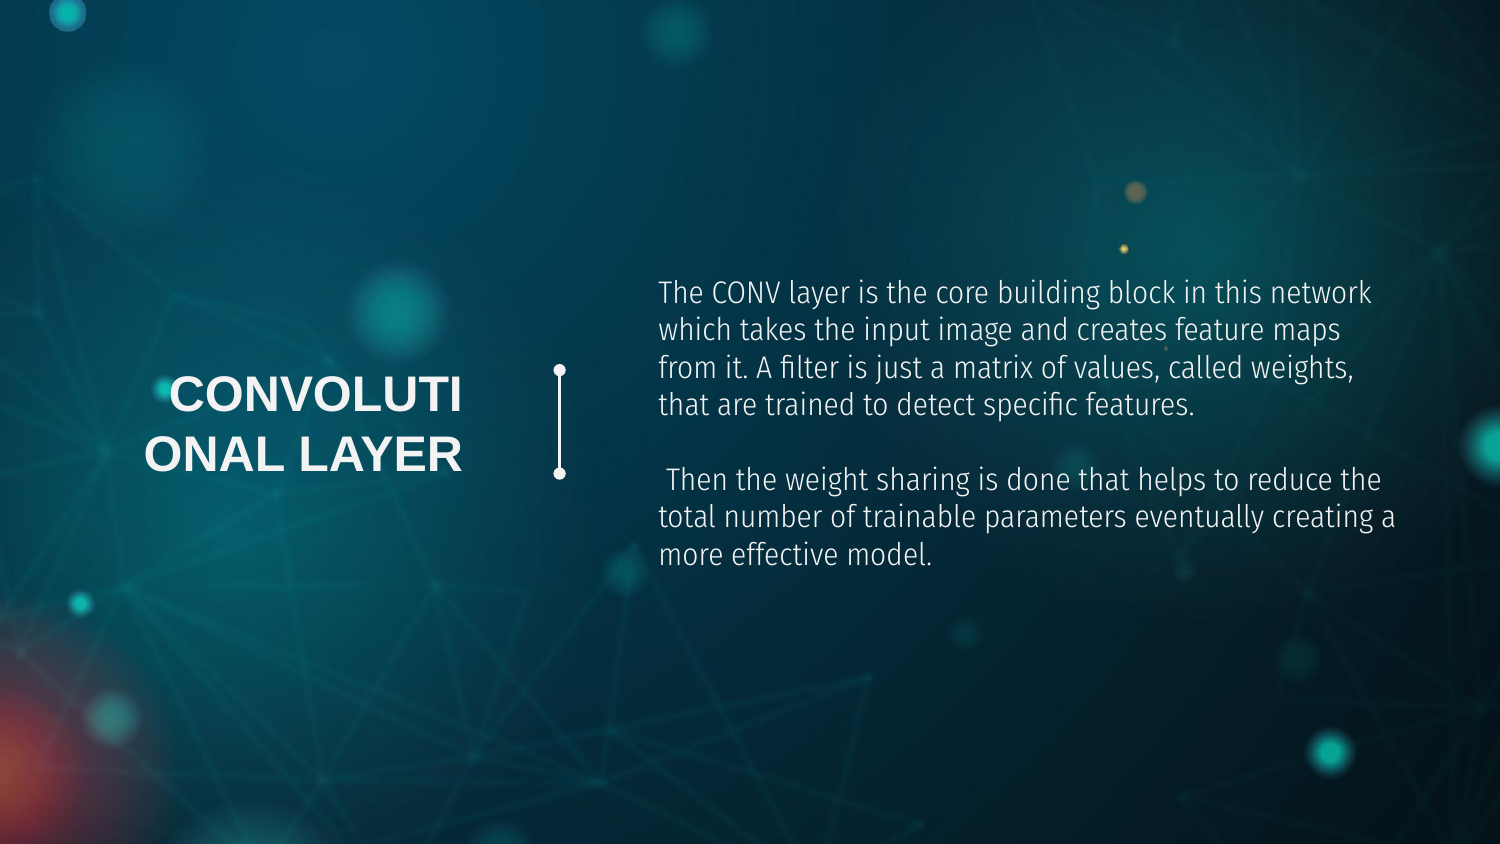

# CONVOLUTIONAL LAYER
The CONV layer is the core building block in this network which takes the input image and creates feature maps from it. A filter is just a matrix of values, called weights, that are trained to detect specific features.

 Then the weight sharing is done that helps to reduce the total number of trainable parameters eventually creating a more effective model.